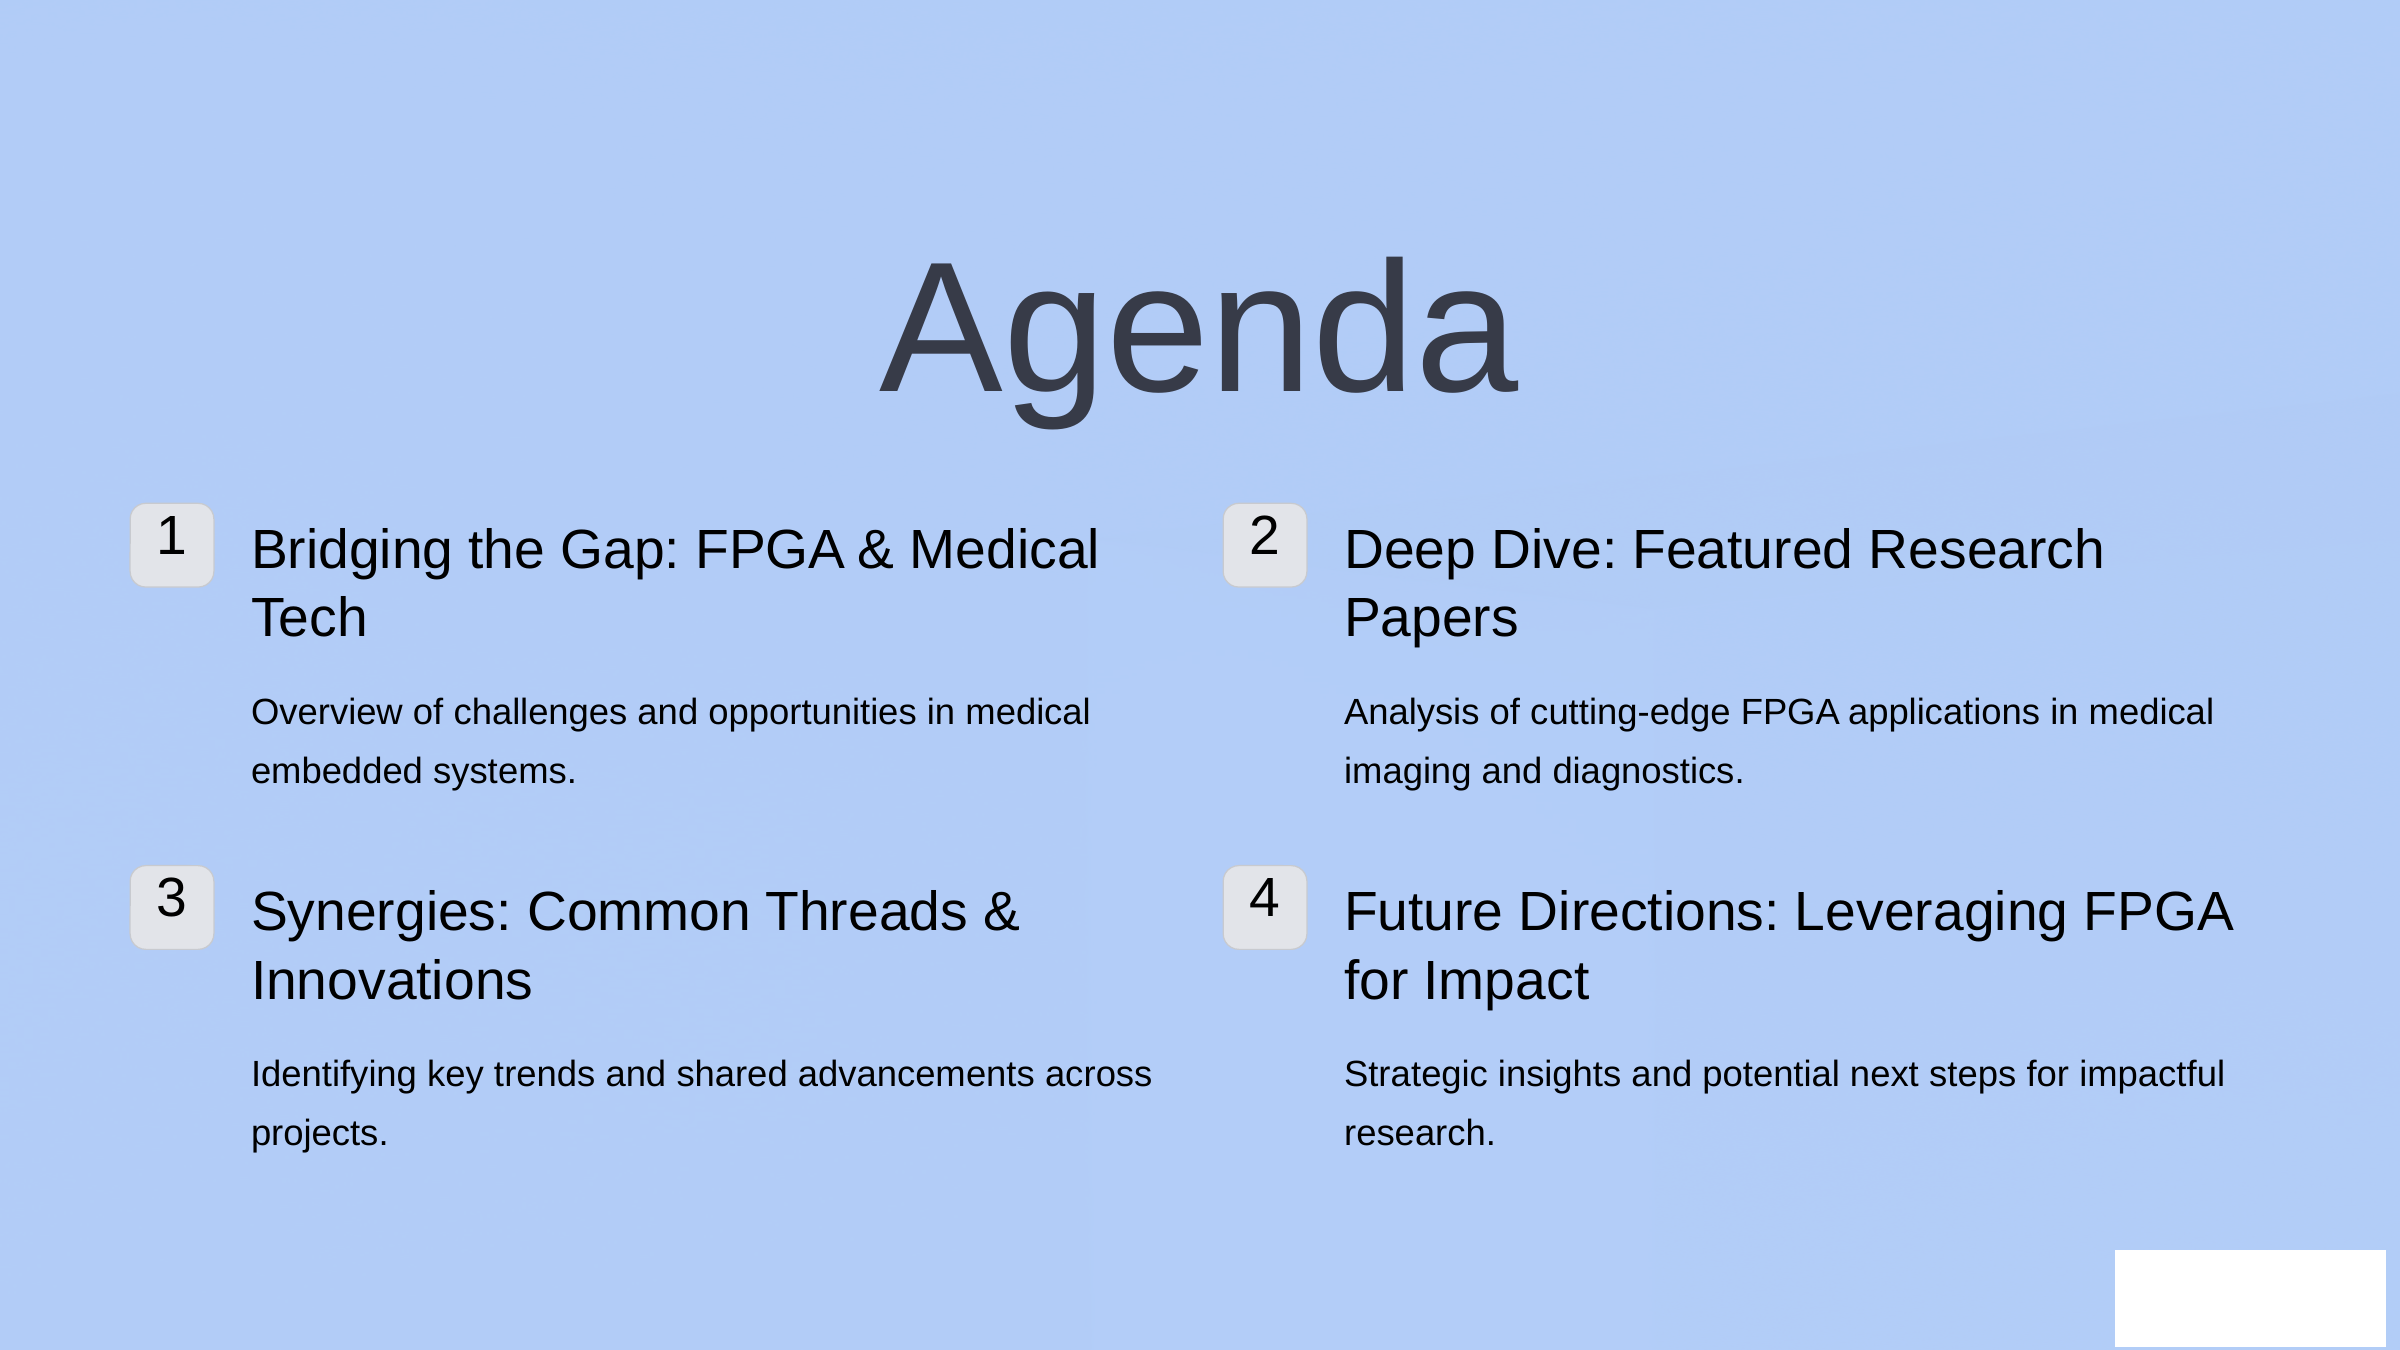

Agenda

1
Bridging the Gap: FPGA & Medical Tech
2
Deep Dive: Featured Research Papers
Overview of challenges and opportunities in medical embedded systems.
Analysis of cutting-edge FPGA applications in medical imaging and diagnostics.

3
Synergies: Common Threads & Innovations
4
Future Directions: Leveraging FPGA for Impact
Identifying key trends and shared advancements across projects.
Strategic insights and potential next steps for impactful research.